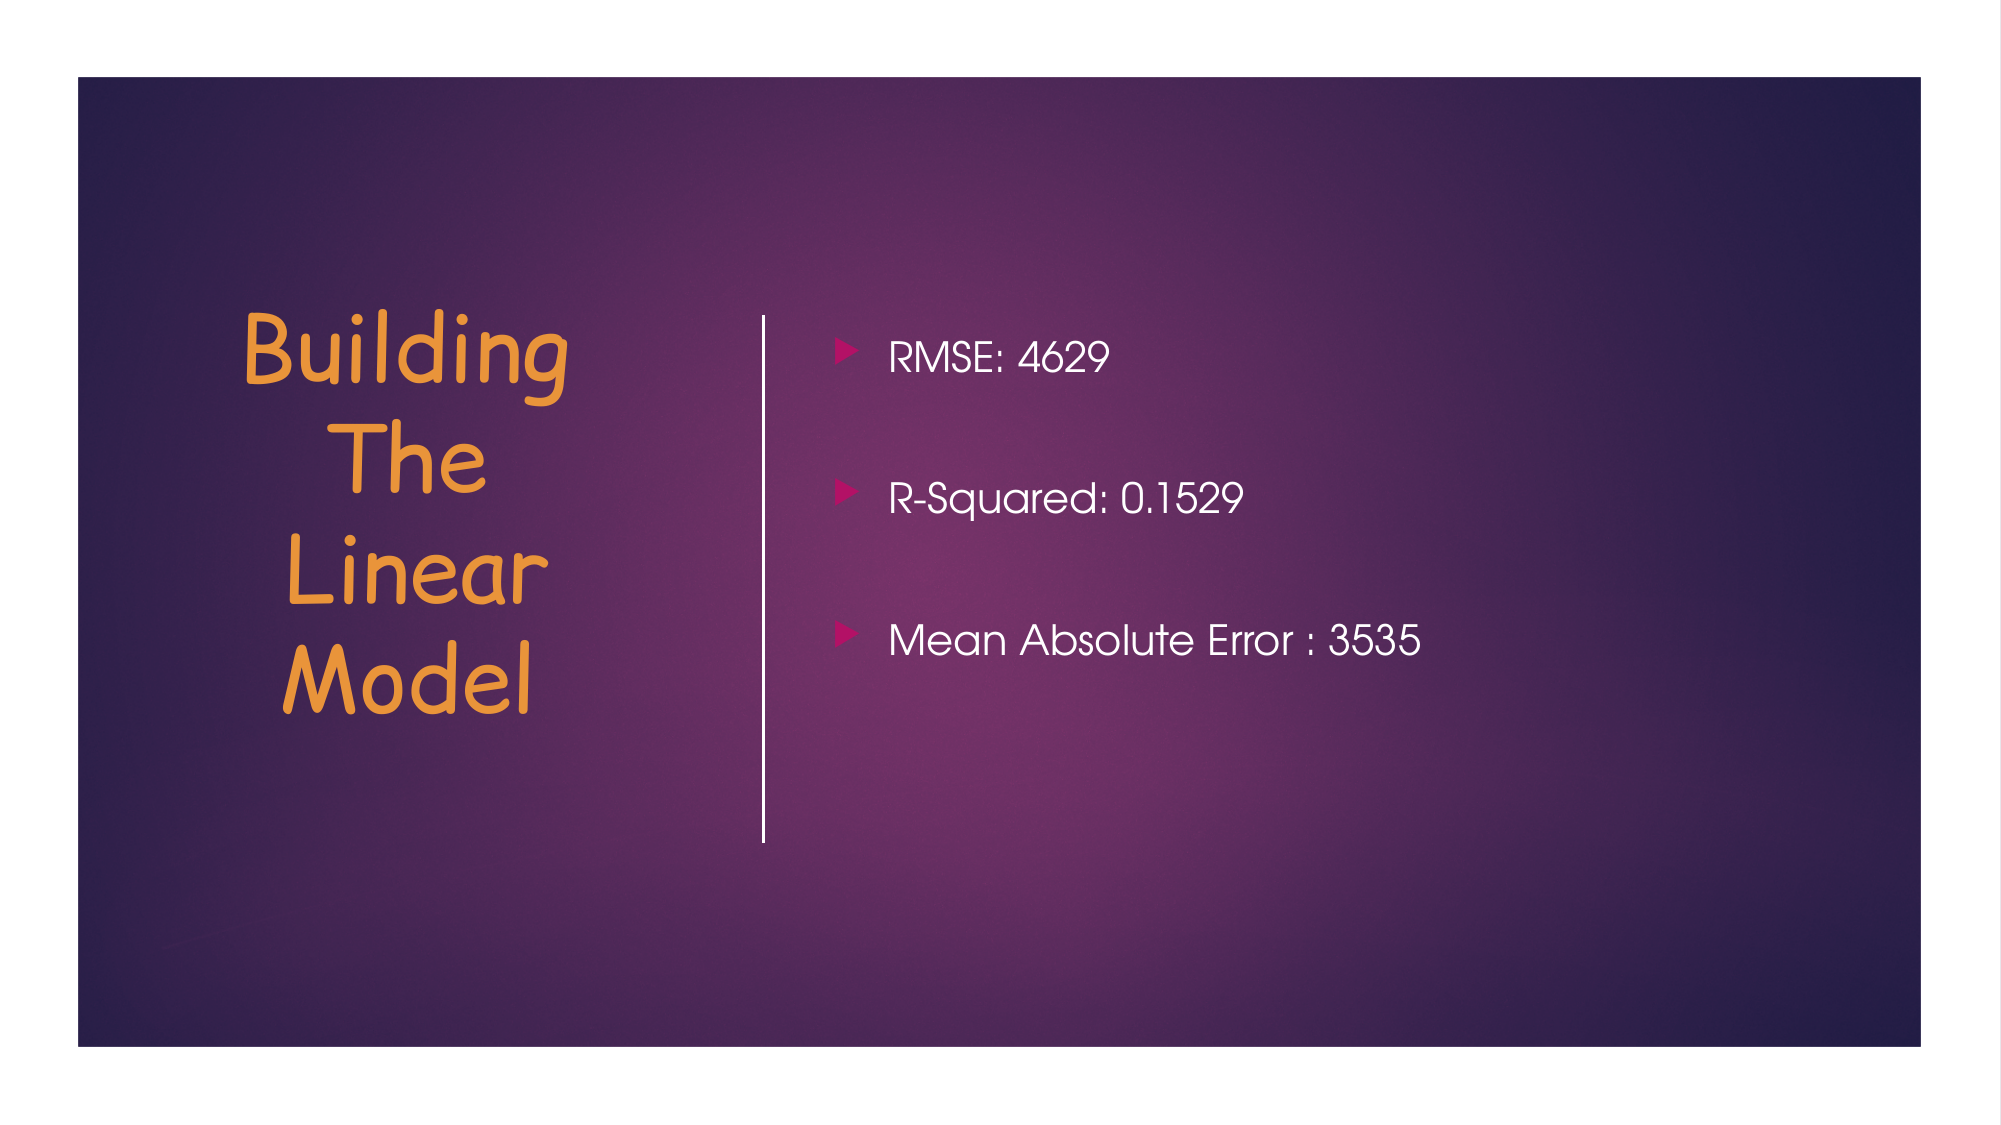

# Building The Linear Model
RMSE: 4629

R-Squared: 0.1529

Mean Absolute Error : 3535